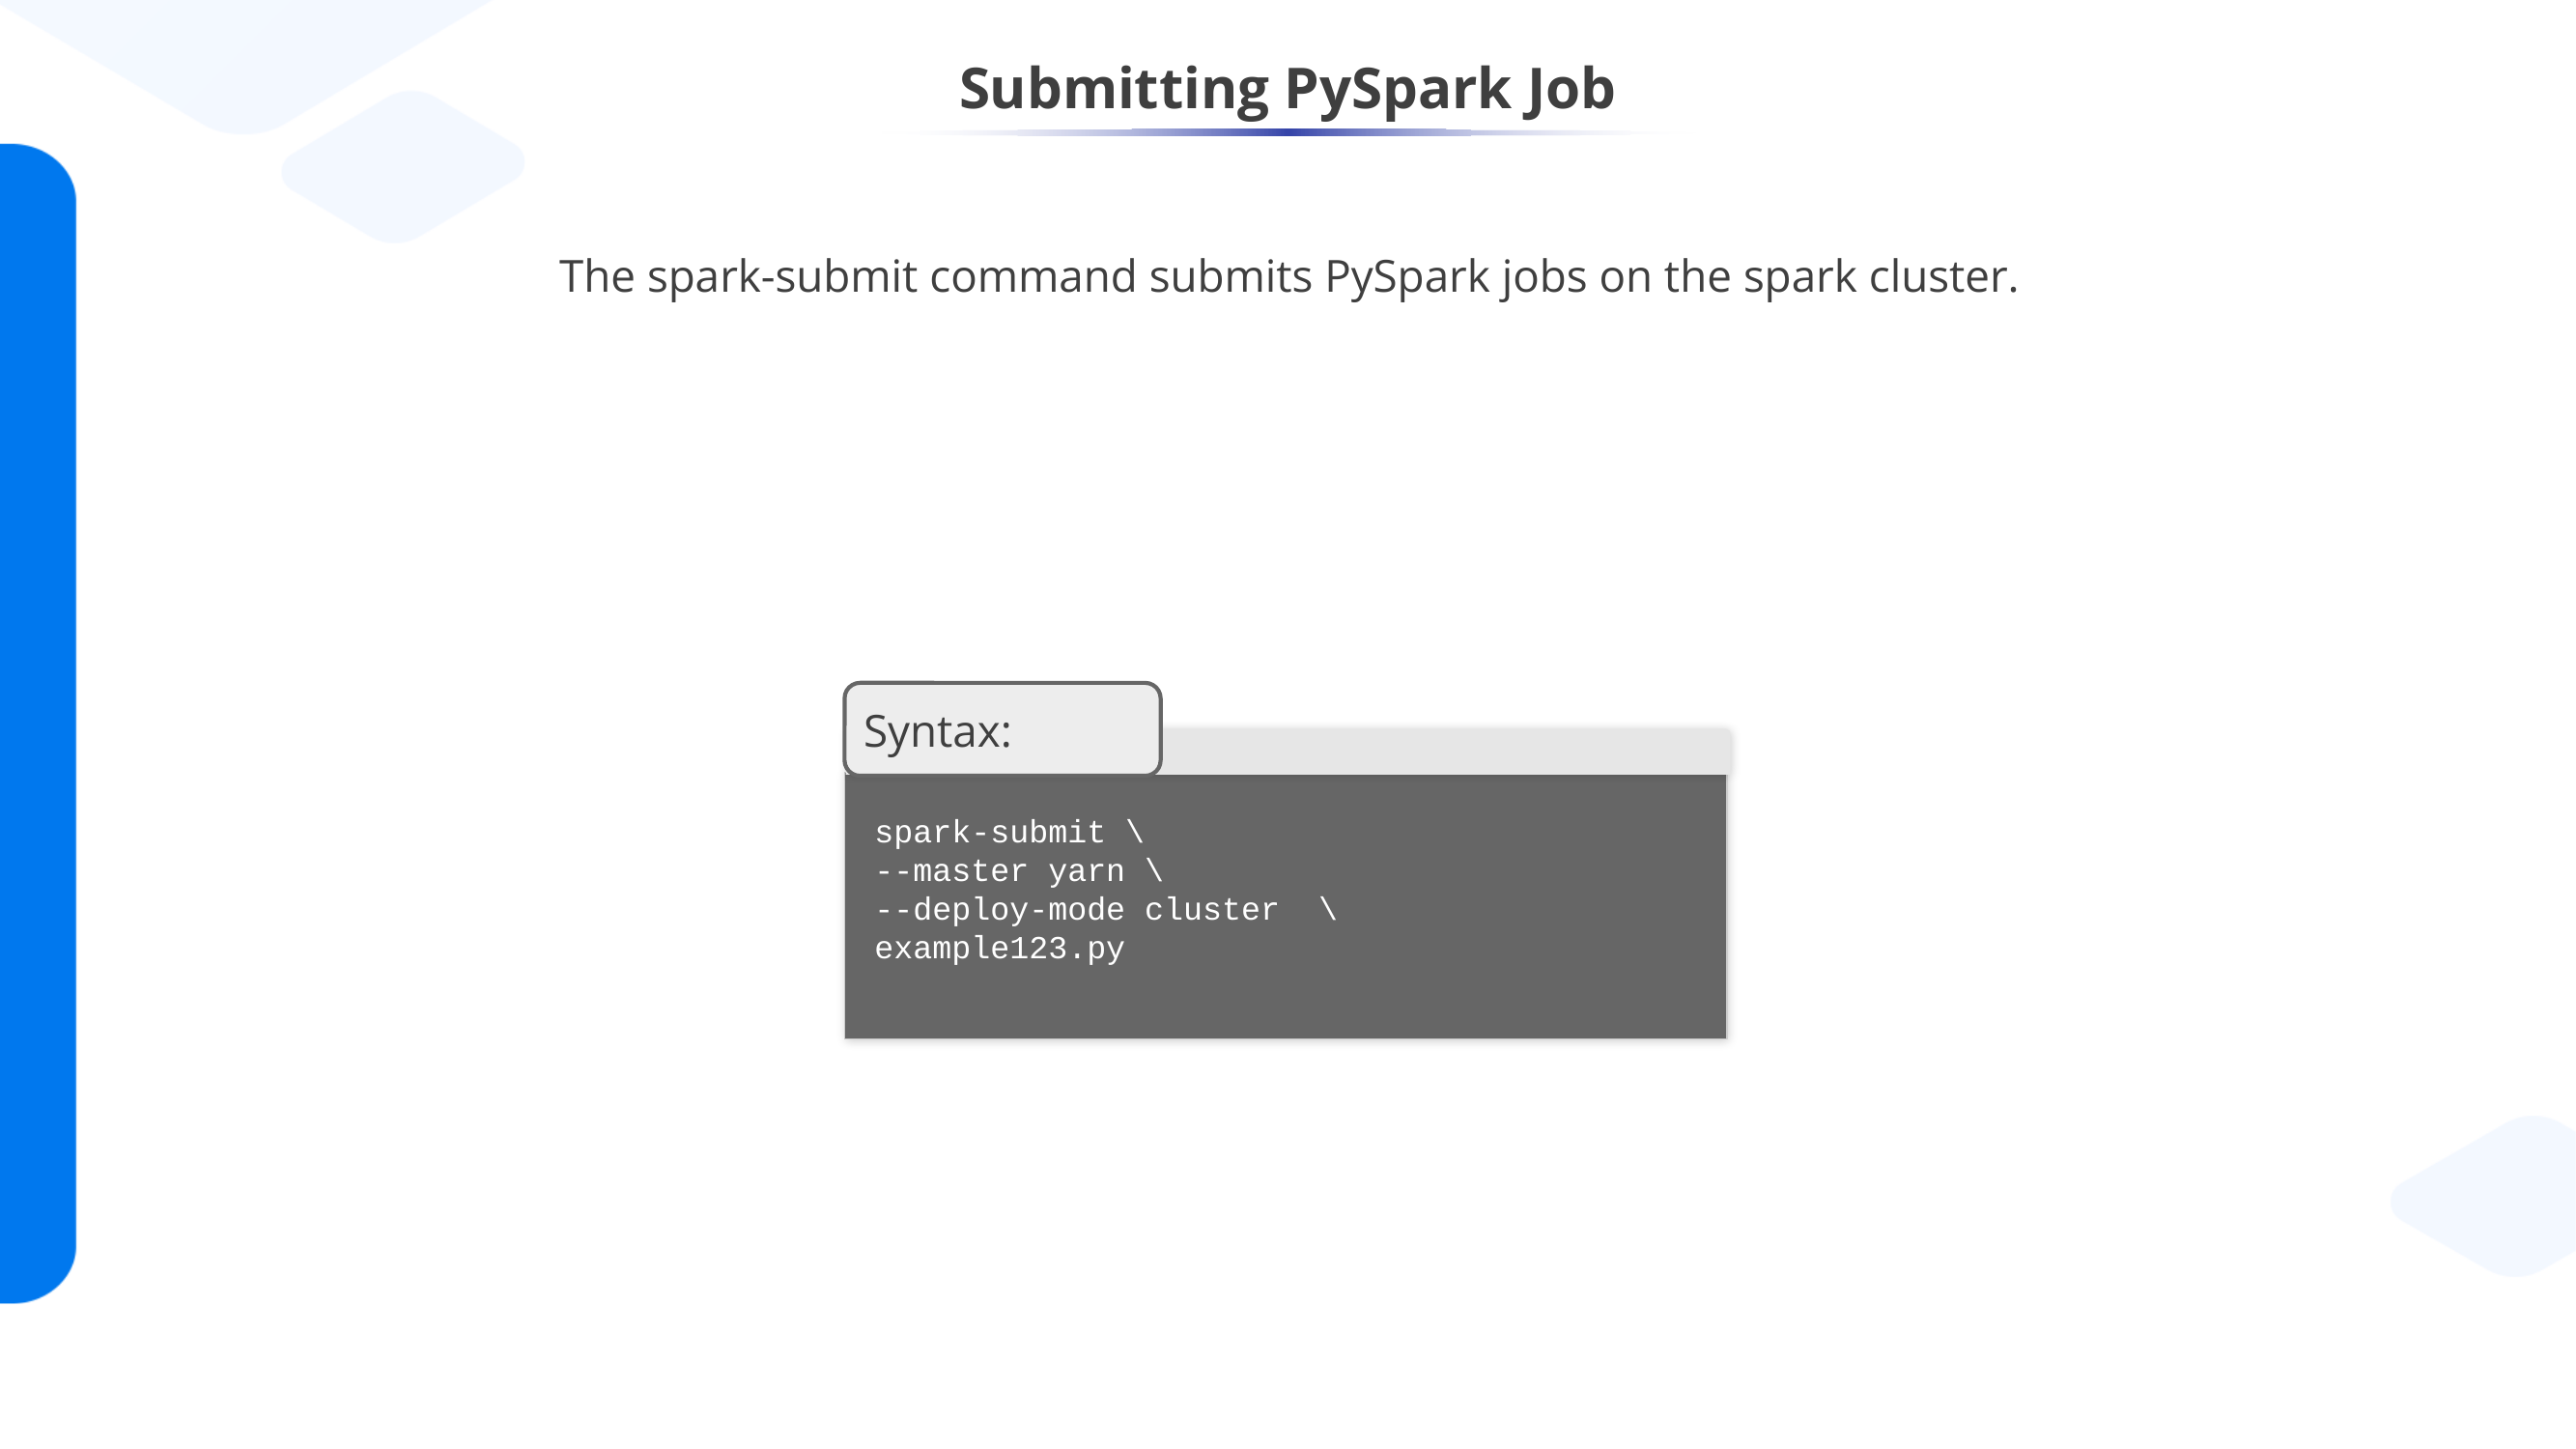

# Submitting PySpark Job

The spark-submit command submits PySpark jobs on the spark cluster.

Syntax:

spark-submit \
--master yarn \
--deploy-mode cluster  \
example123.py